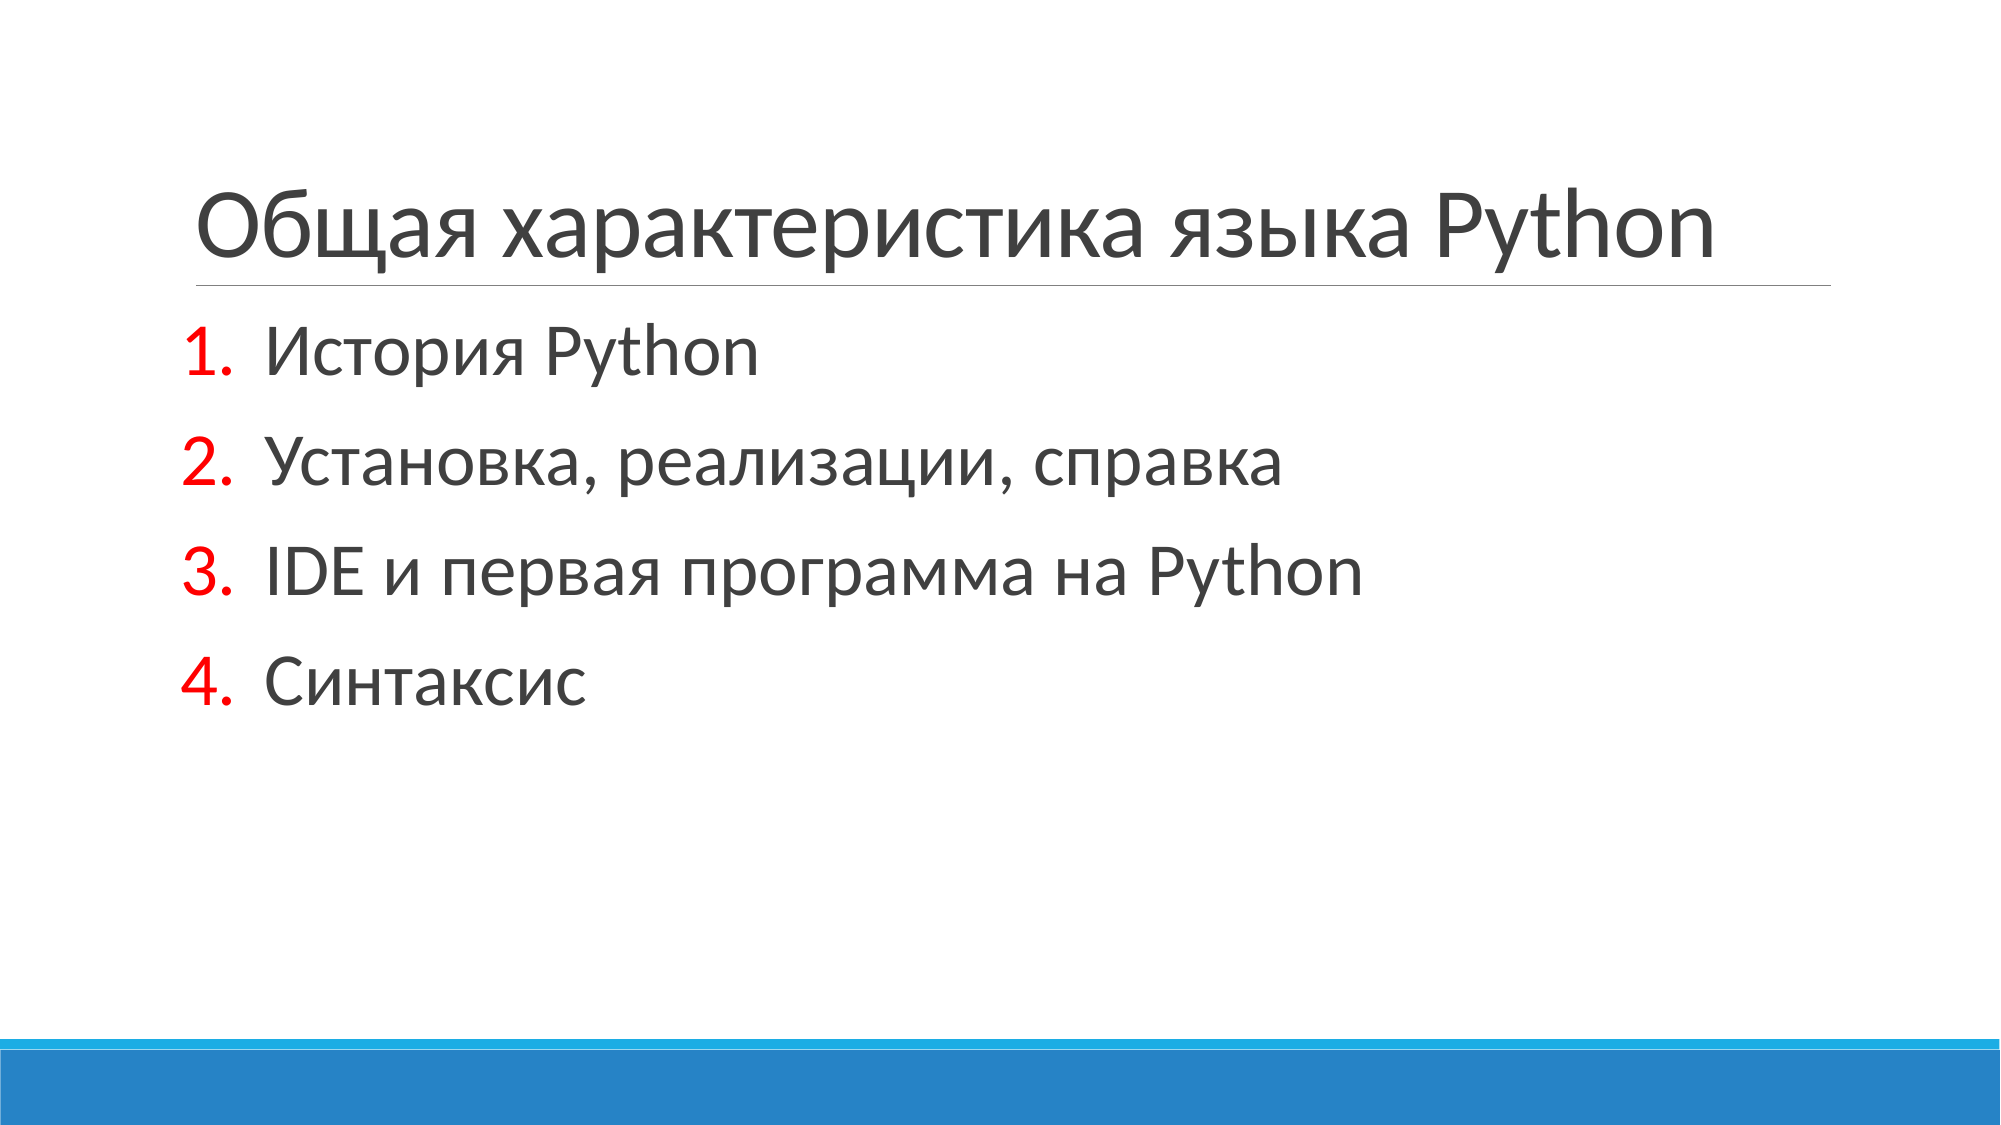

# Общая характеристика языка Python
История Python
Установка, реализации, справка
IDE и первая программа на Python
Синтаксис